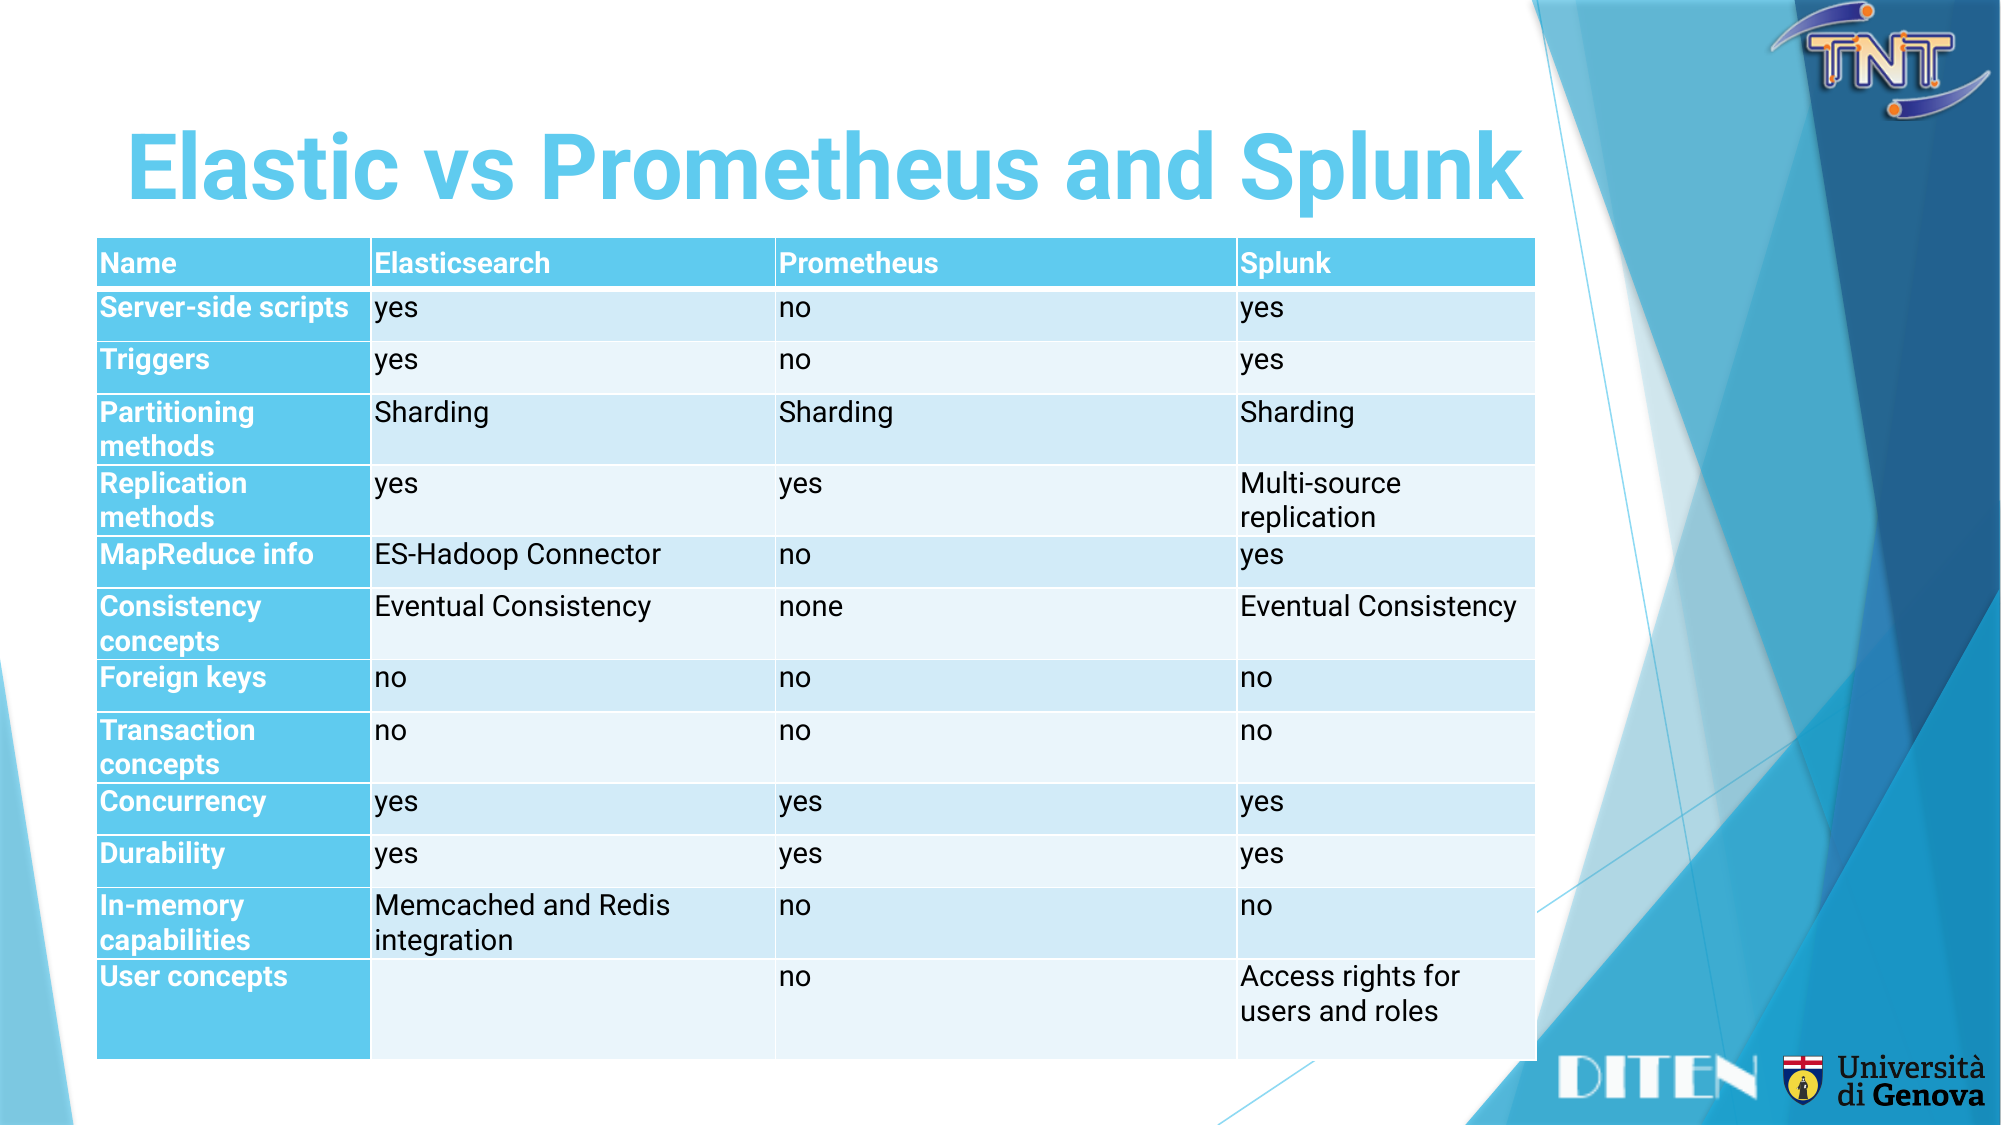

# Elastic vs Prometheus and Splunk
| Name | Elasticsearch | Prometheus | Splunk |
| --- | --- | --- | --- |
| Server-side scripts | yes | no | yes |
| Triggers | yes | no | yes |
| Partitioning methods | Sharding | Sharding | Sharding |
| Replication methods | yes | yes | Multi-source replication |
| MapReduce info | ES-Hadoop Connector | no | yes |
| Consistency concepts | Eventual Consistency | none | Eventual Consistency |
| Foreign keys | no | no | no |
| Transaction concepts | no | no | no |
| Concurrency | yes | yes | yes |
| Durability | yes | yes | yes |
| In-memory capabilities | Memcached and Redis integration | no | no |
| User concepts |  | no | Access rights for users and roles |